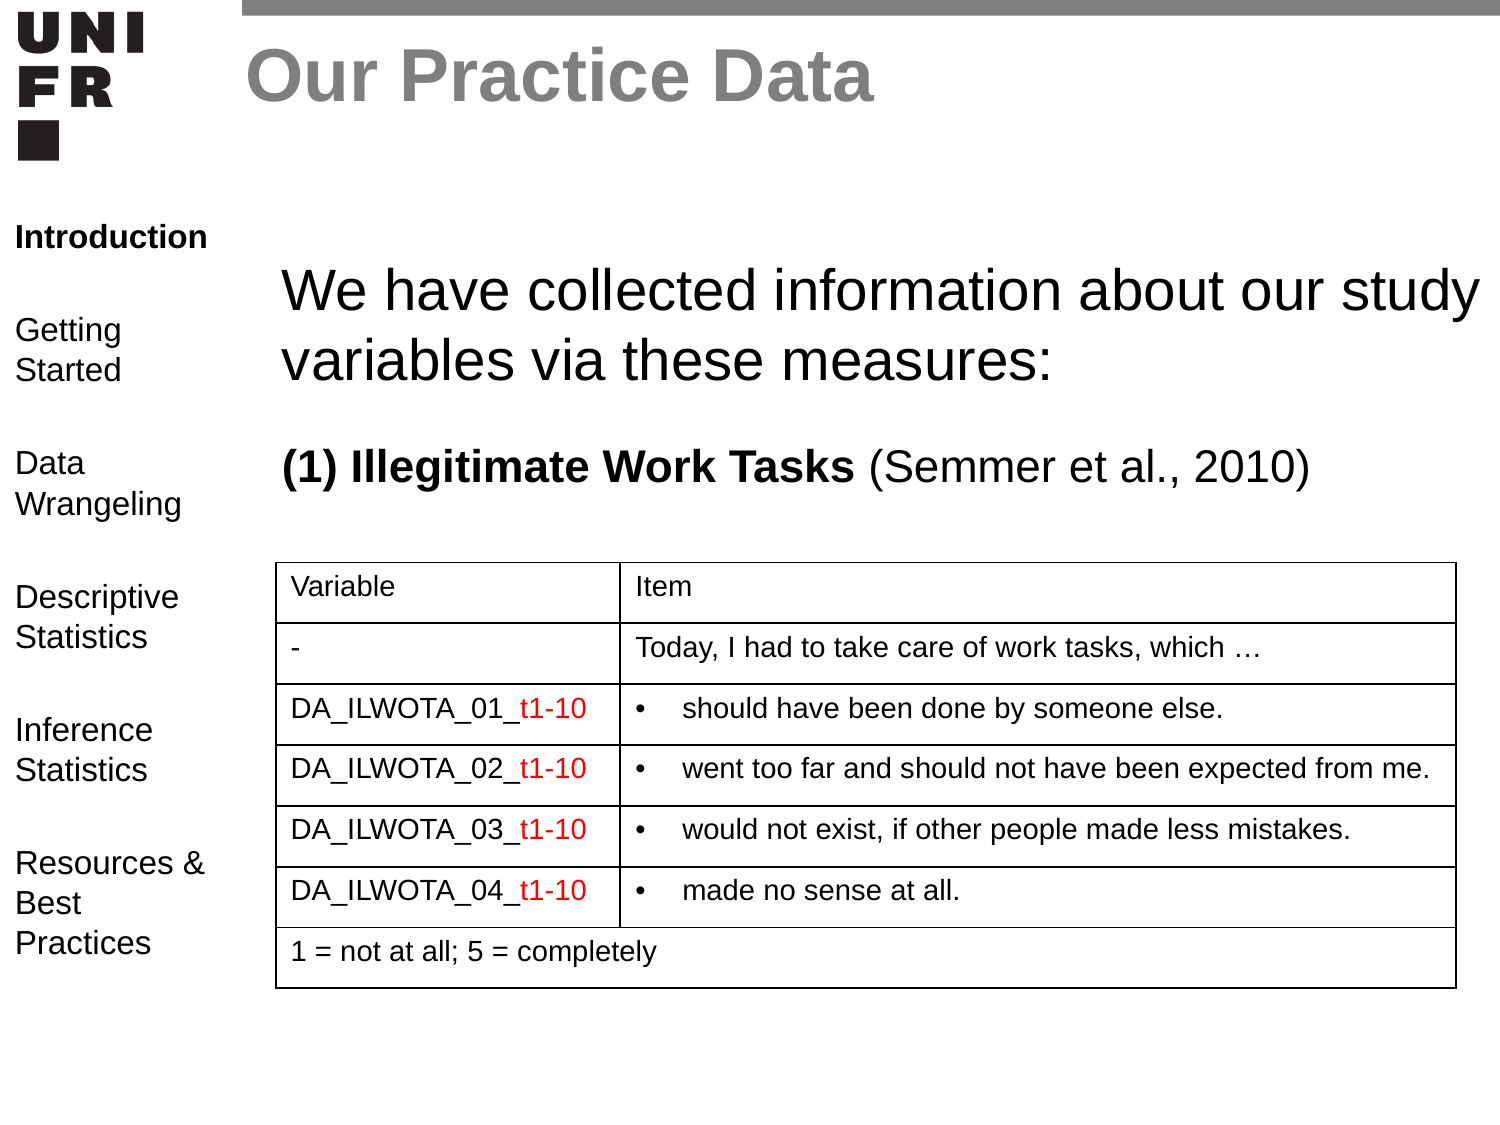

Our Practice Data
Introduction

Getting Started

Data Wrangeling

Descriptive Statistics

Inference Statistics

Resources & Best Practices

# We have collected information about our study variables via these measures:

(1) Illegitimate Work Tasks (Semmer et al., 2010)
| Variable | Item |
| --- | --- |
| - | Today, I had to take care of work tasks, which … |
| DA\_ILWOTA\_01\_t1-10 | should have been done by someone else. |
| DA\_ILWOTA\_02\_t1-10 | went too far and should not have been expected from me. |
| DA\_ILWOTA\_03\_t1-10 | would not exist, if other people made less mistakes. |
| DA\_ILWOTA\_04\_t1-10 | made no sense at all. |
| 1 = not at all; 5 = completely |  |